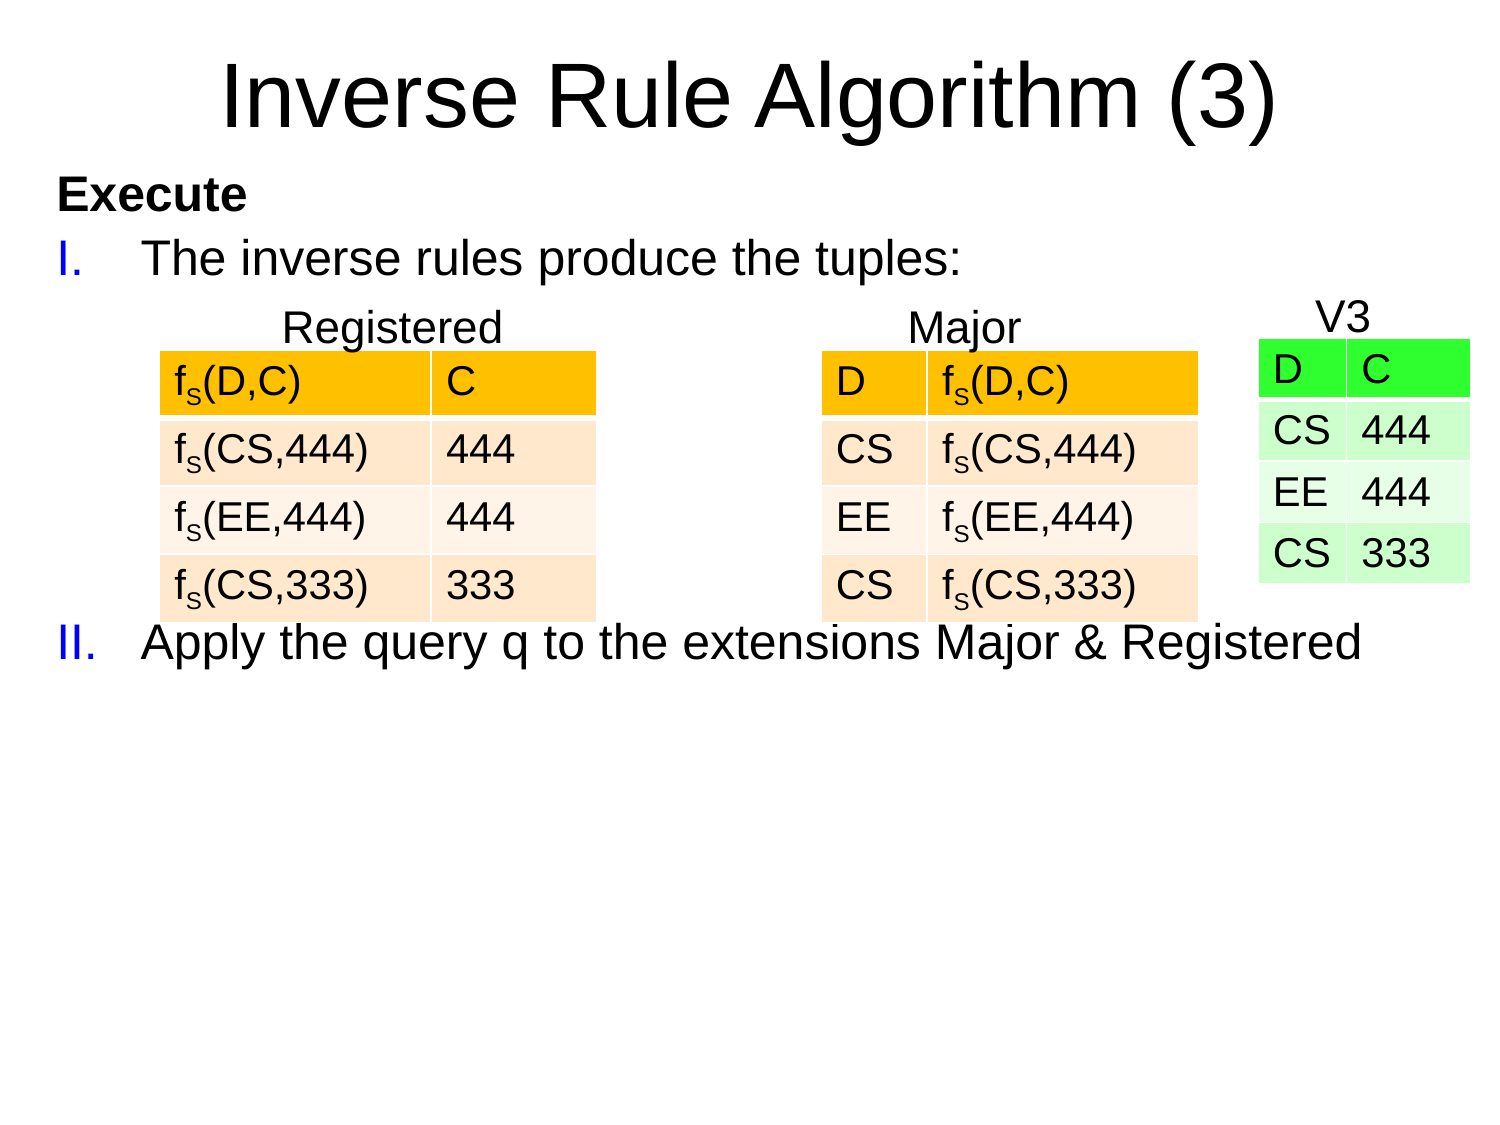

# Inverse Rule Algorithm (3)
Execute
The inverse rules produce the tuples:

Apply the query q to the extensions Major & Registered
V3
Registered
Major
| D | C |
| --- | --- |
| CS | 444 |
| EE | 444 |
| CS | 333 |
| fS(D,C) | C |
| --- | --- |
| fS(CS,444) | 444 |
| fS(EE,444) | 444 |
| fS(CS,333) | 333 |
| D | fS(D,C) |
| --- | --- |
| CS | fS(CS,444) |
| EE | fS(EE,444) |
| CS | fS(CS,333) |